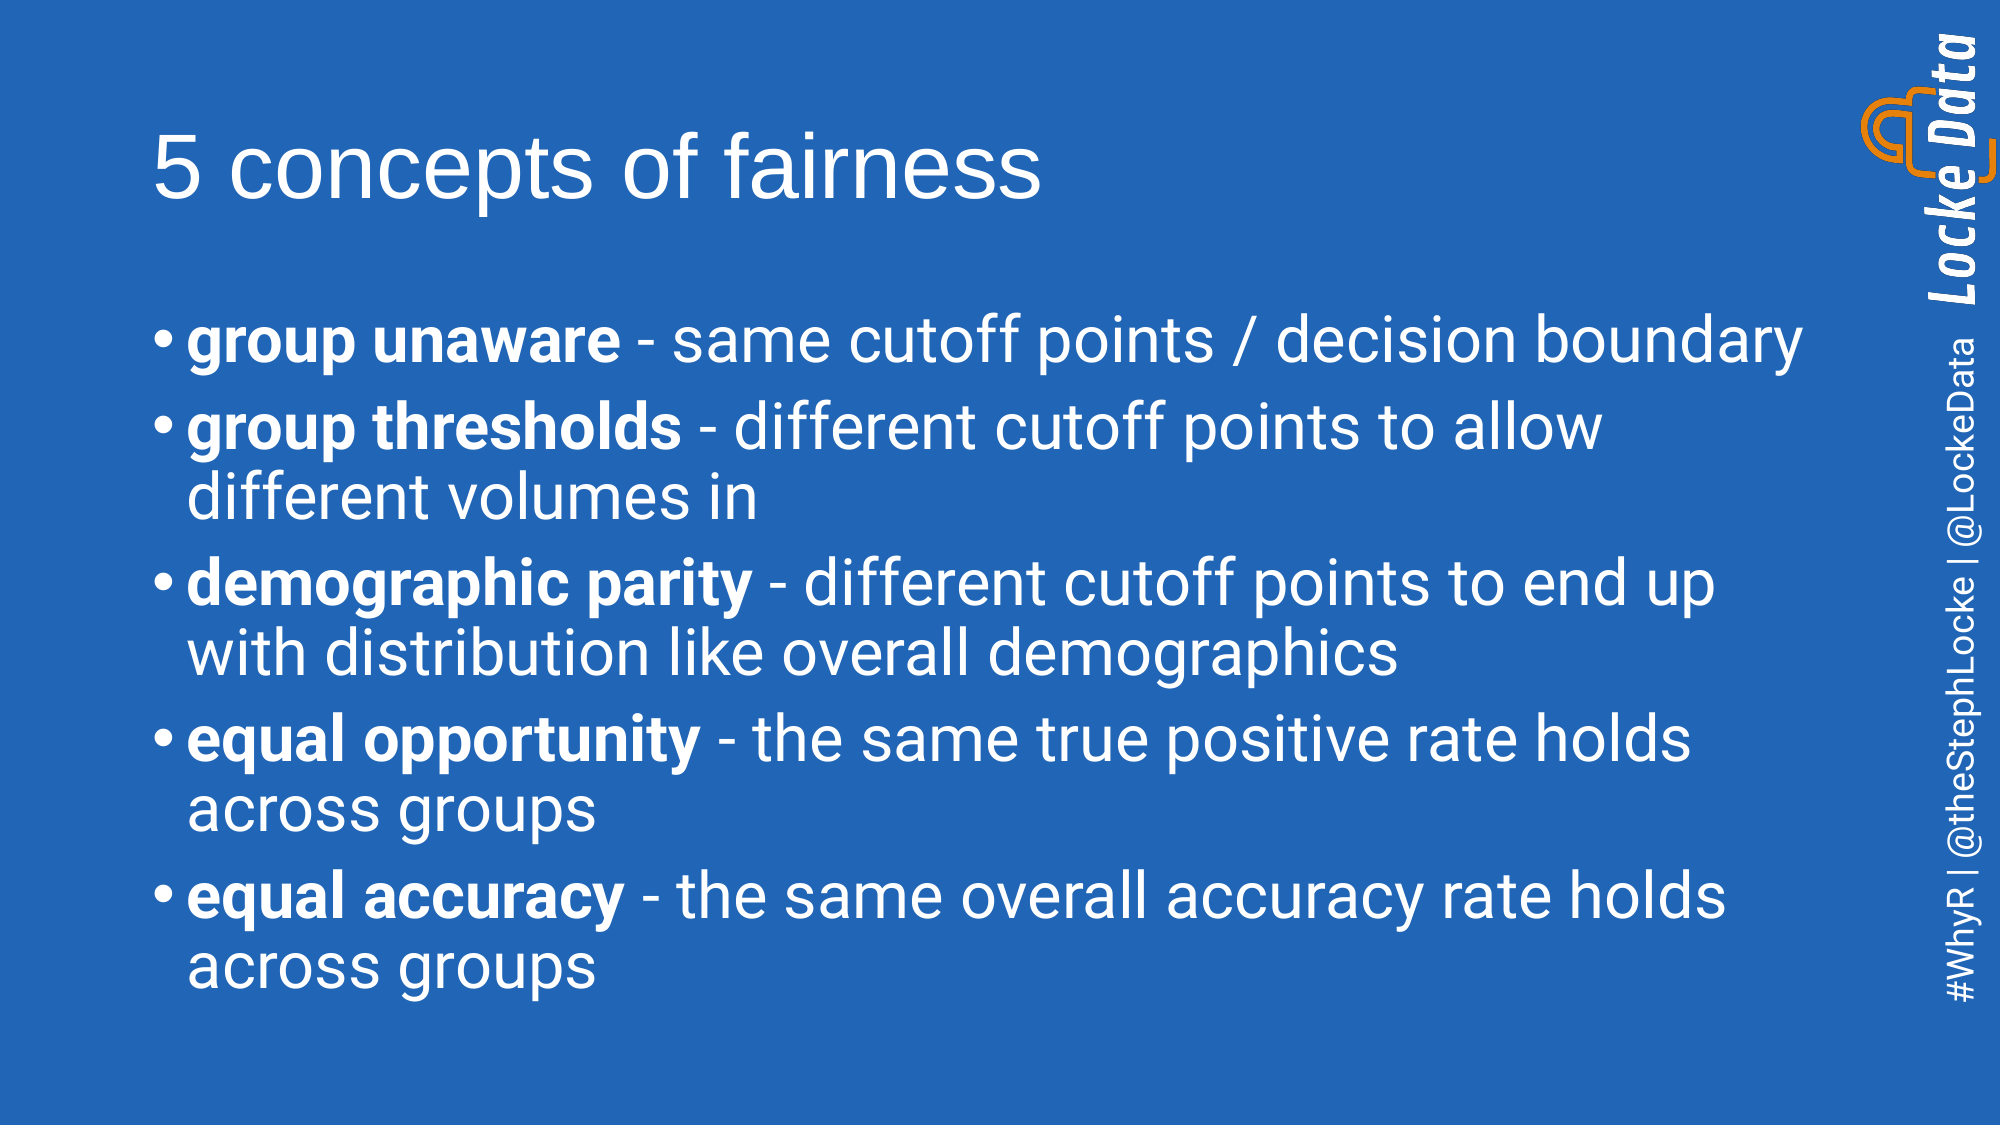

# 5 concepts of fairness
group unaware - same cutoff points / decision boundary
group thresholds - different cutoff points to allow different volumes in
demographic parity - different cutoff points to end up with distribution like overall demographics
equal opportunity - the same true positive rate holds across groups
equal accuracy - the same overall accuracy rate holds across groups